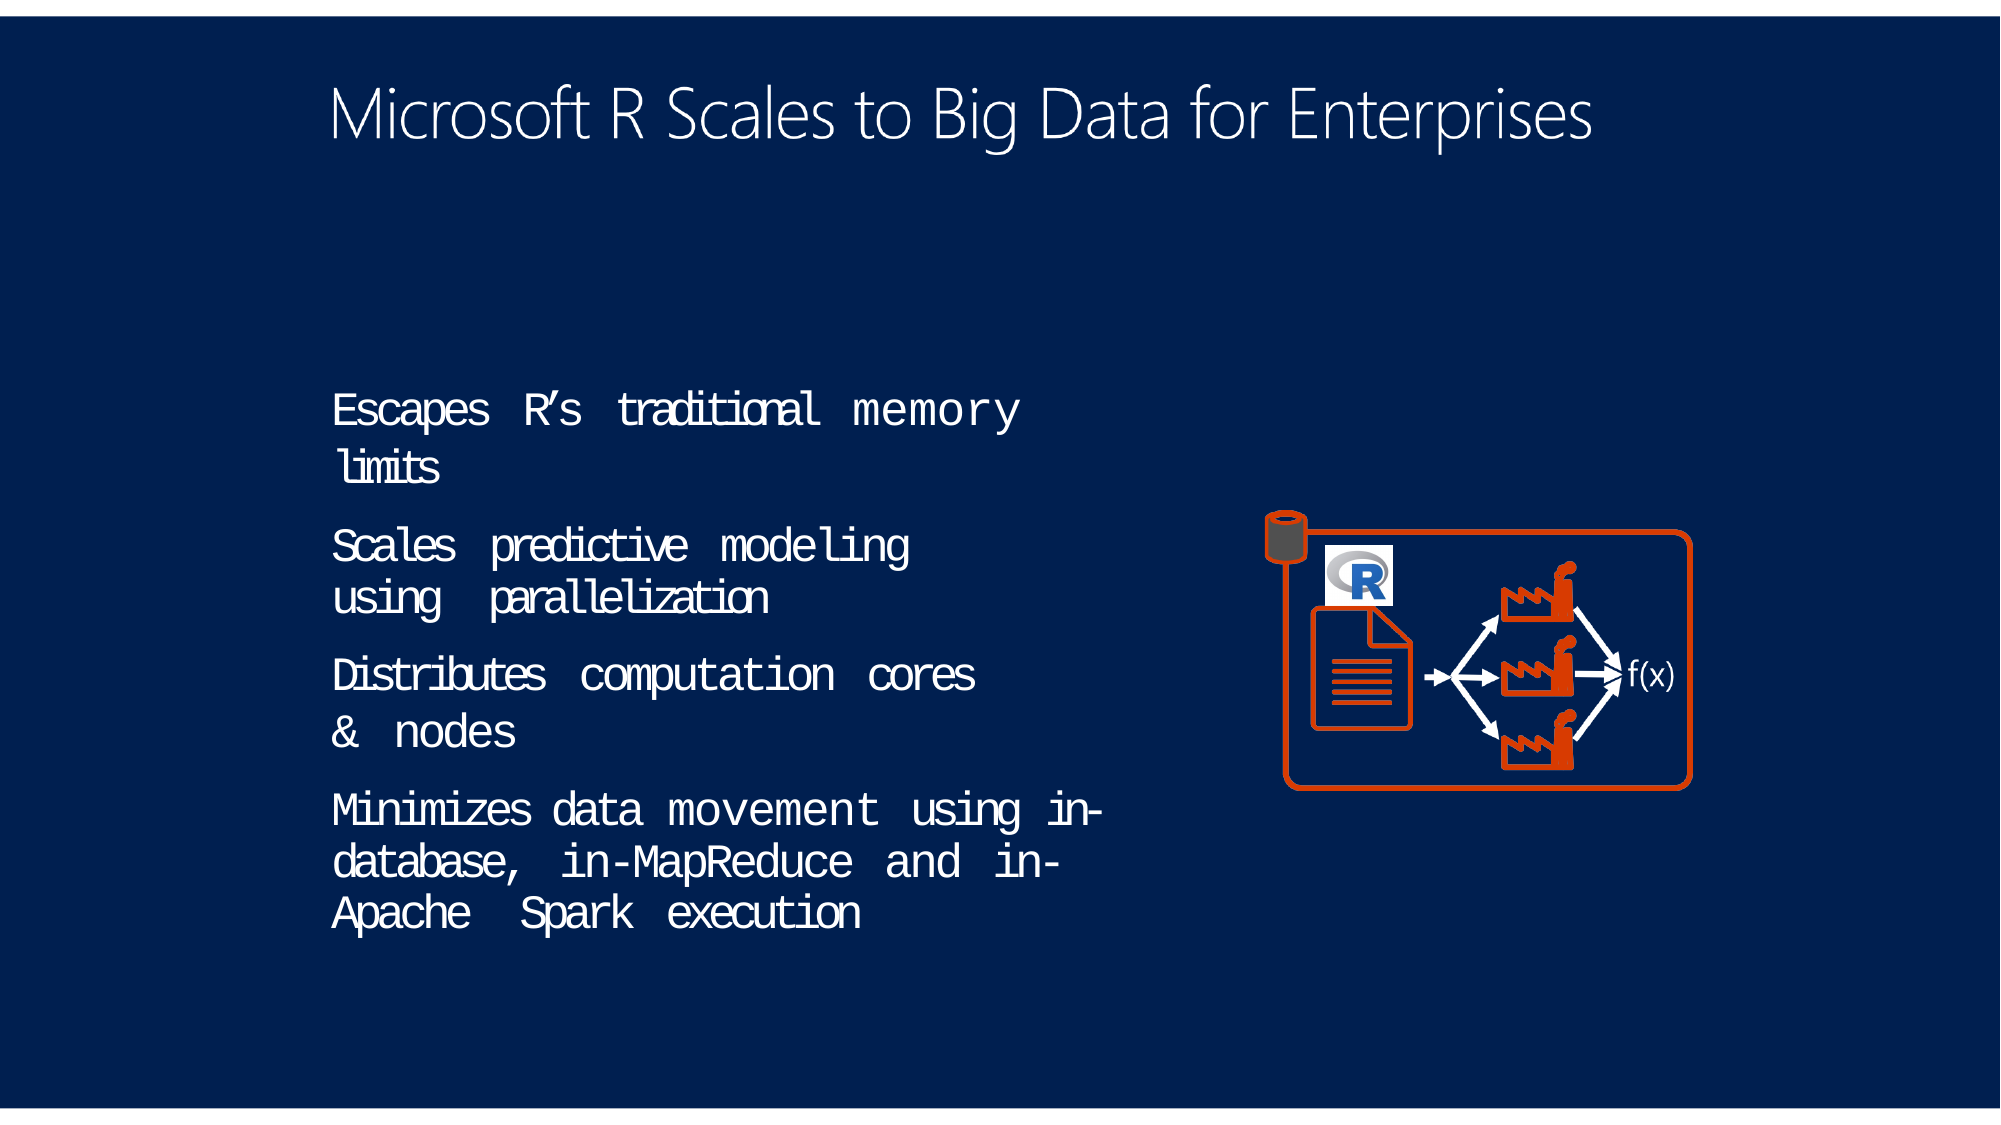

Escapes R’s traditional memory limits
Scales predictive modeling using  parallelization
Distributes computation cores & nodes
Minimizes data movement using in-  database, in-MapReduce and in-Apache  Spark execution